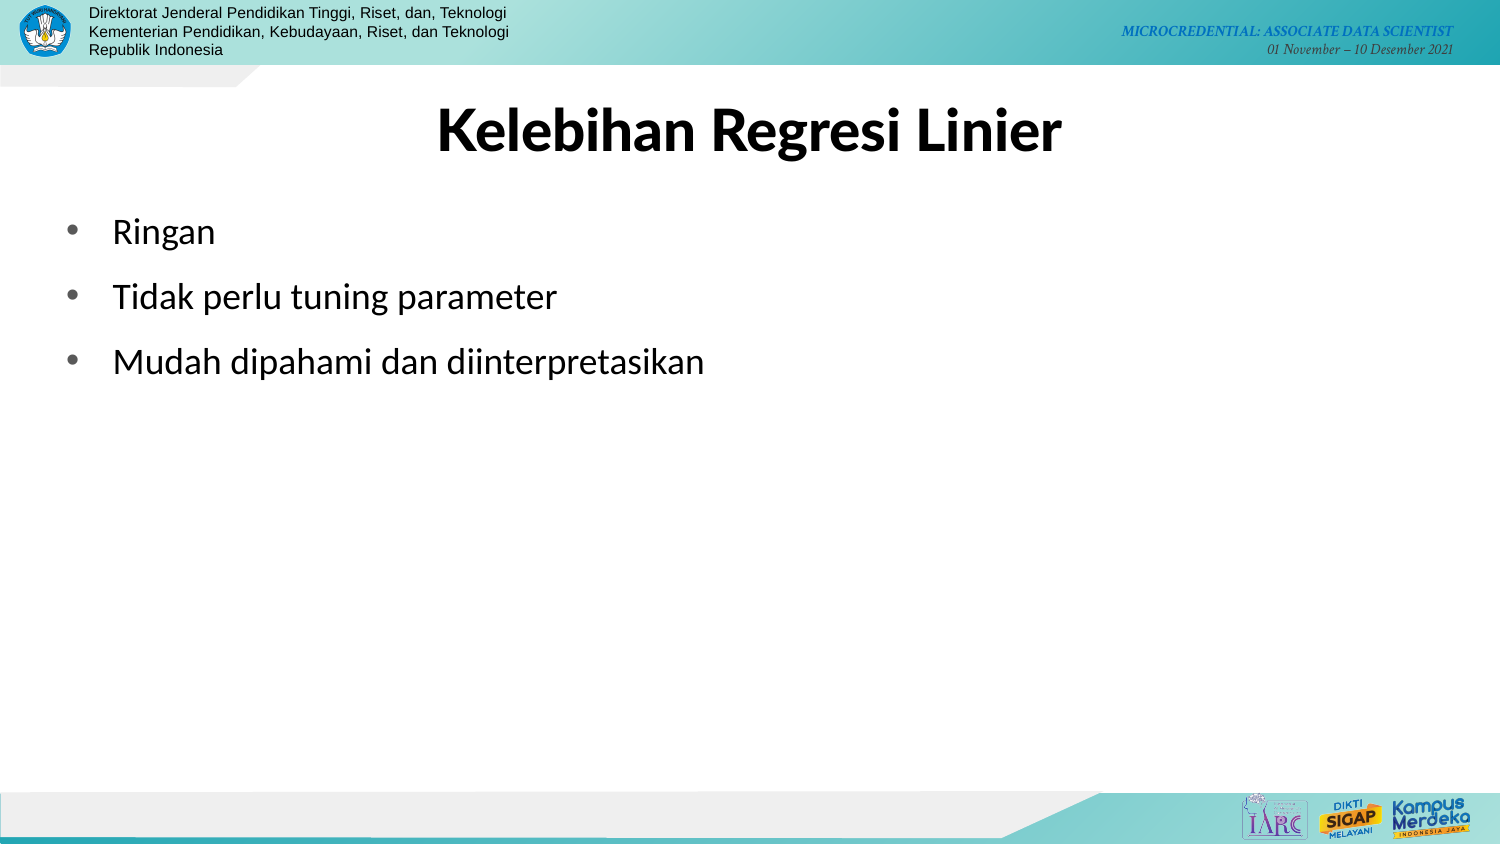

Kelebihan Regresi Linier
Ringan
Tidak perlu tuning parameter
Mudah dipahami dan diinterpretasikan